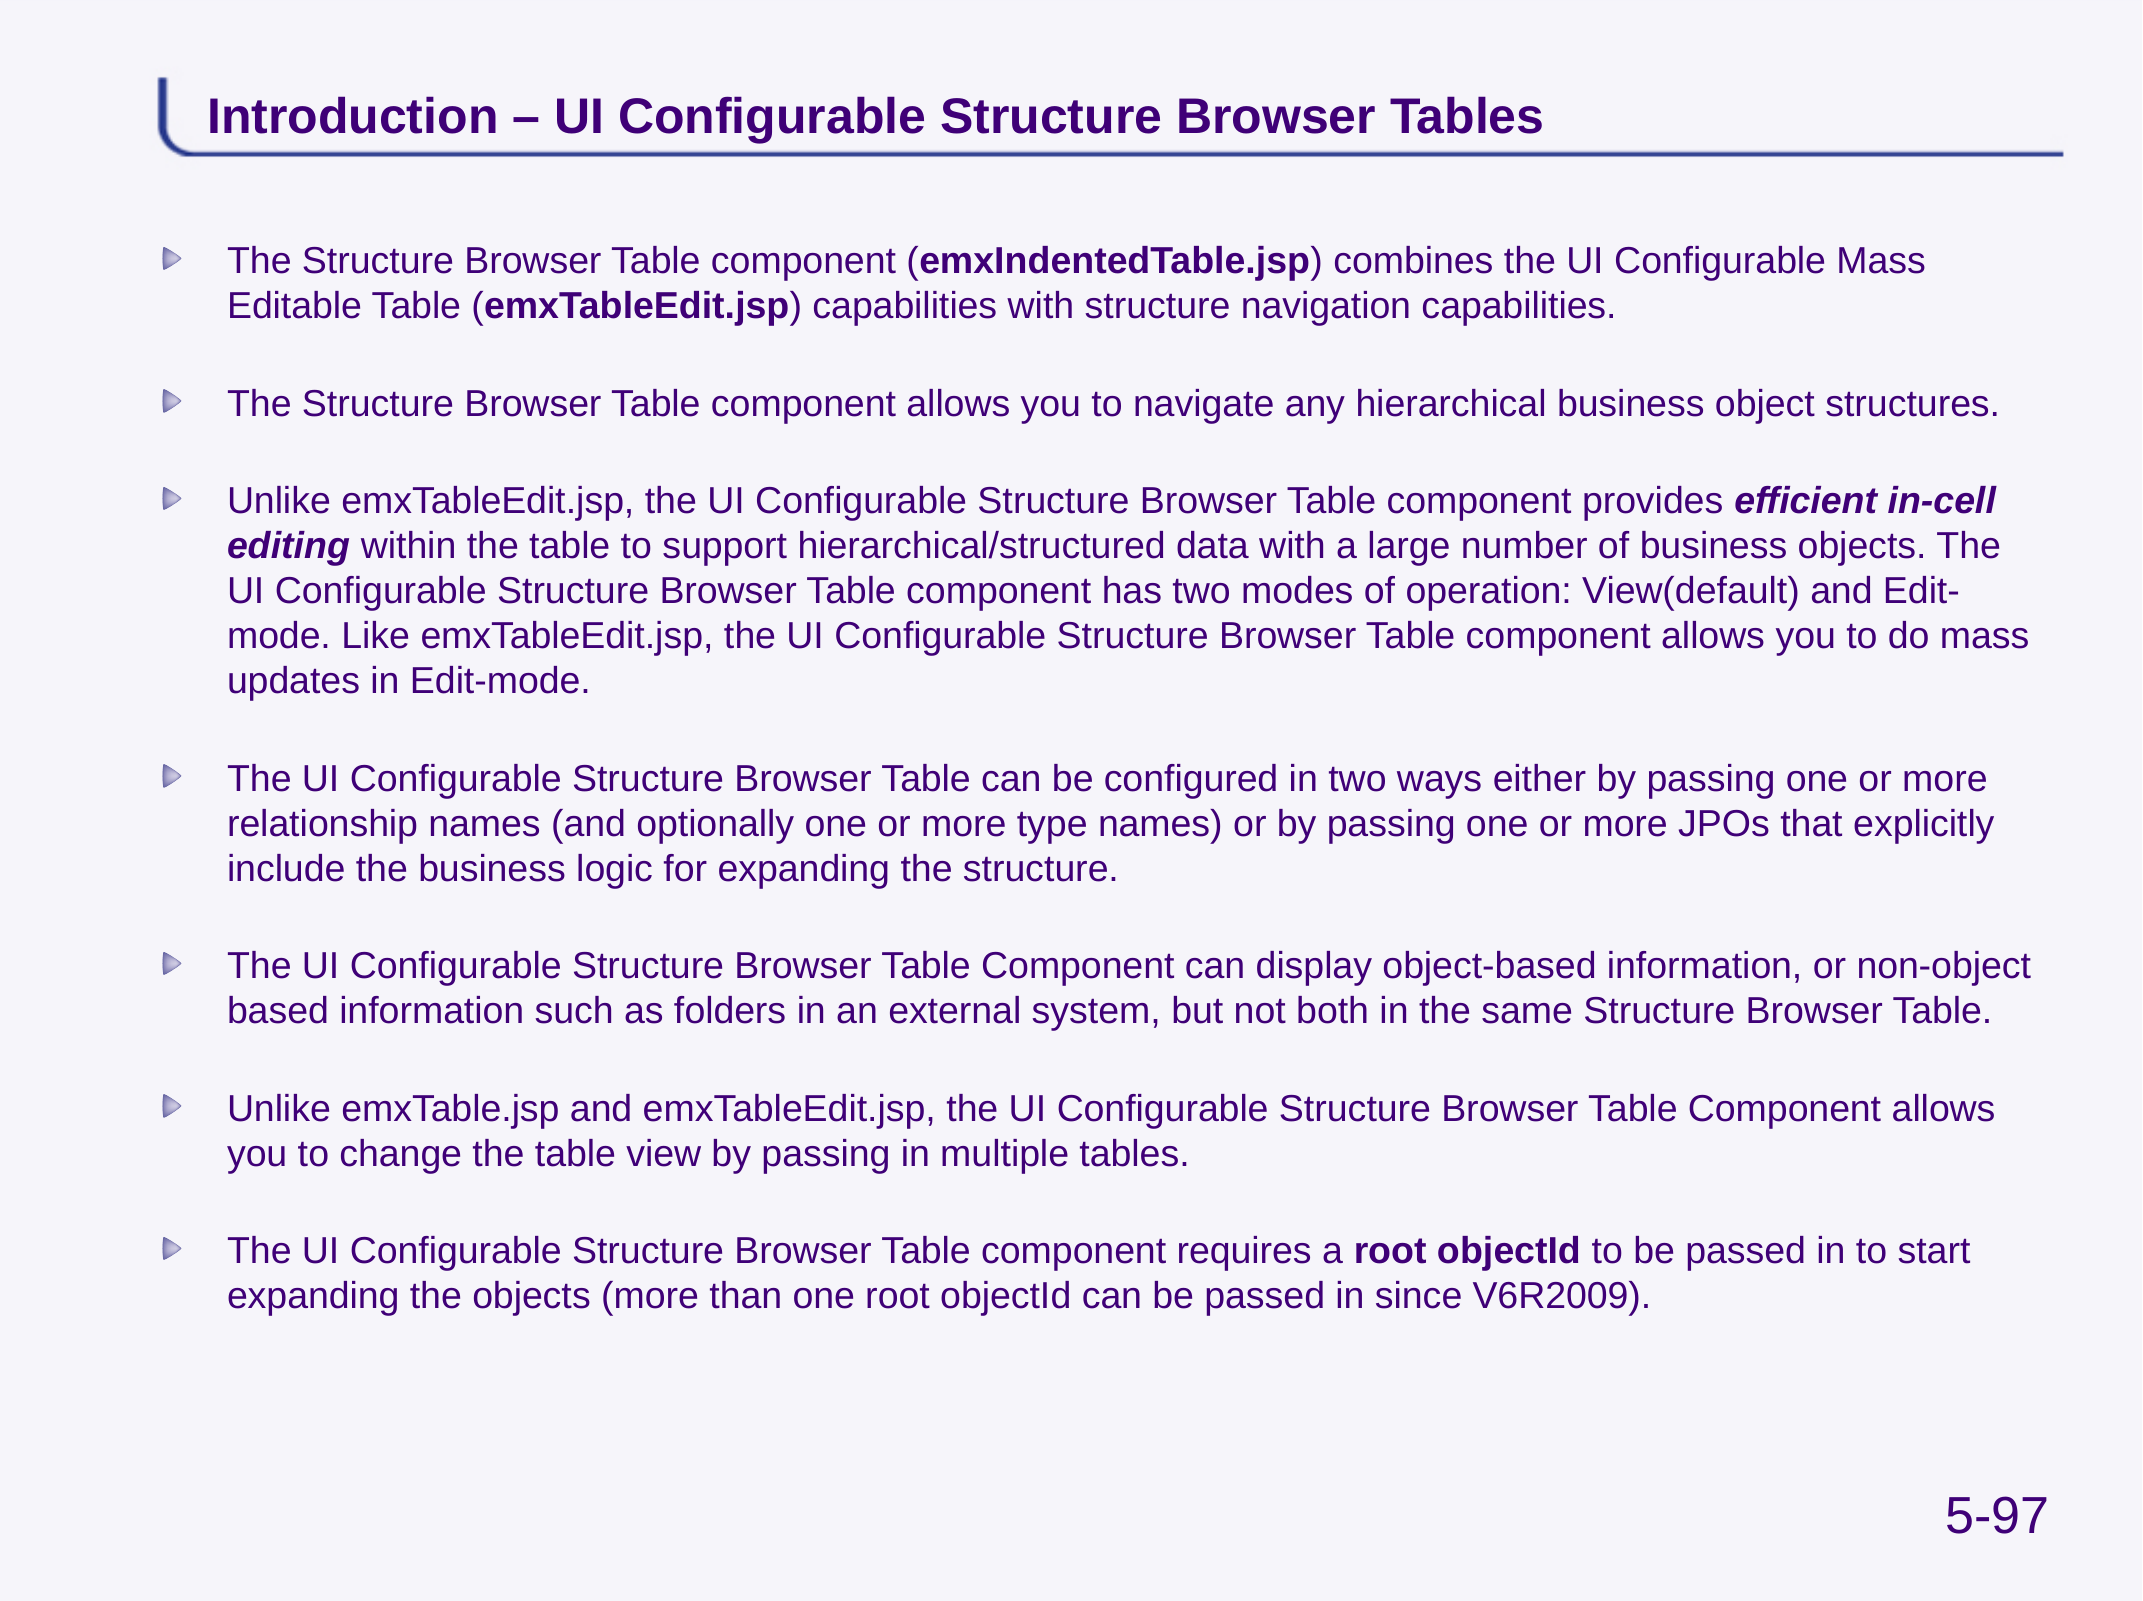

# Introduction – UI Configurable Structure Browser Tables
The Structure Browser Table component (emxIndentedTable.jsp) combines the UI Configurable Mass Editable Table (emxTableEdit.jsp) capabilities with structure navigation capabilities.
The Structure Browser Table component allows you to navigate any hierarchical business object structures.
Unlike emxTableEdit.jsp, the UI Configurable Structure Browser Table component provides efficient in-cell editing within the table to support hierarchical/structured data with a large number of business objects. The
UI Configurable Structure Browser Table component has two modes of operation: View(default) and Edit-mode. Like emxTableEdit.jsp, the UI Configurable Structure Browser Table component allows you to do mass updates in Edit-mode.
The UI Configurable Structure Browser Table can be configured in two ways either by passing one or more relationship names (and optionally one or more type names) or by passing one or more JPOs that explicitly include the business logic for expanding the structure.
The UI Configurable Structure Browser Table Component can display object-based information, or non-object based information such as folders in an external system, but not both in the same Structure Browser Table.
Unlike emxTable.jsp and emxTableEdit.jsp, the UI Configurable Structure Browser Table Component allows you to change the table view by passing in multiple tables.
The UI Configurable Structure Browser Table component requires a root objectId to be passed in to start expanding the objects (more than one root objectId can be passed in since V6R2009).

5-97